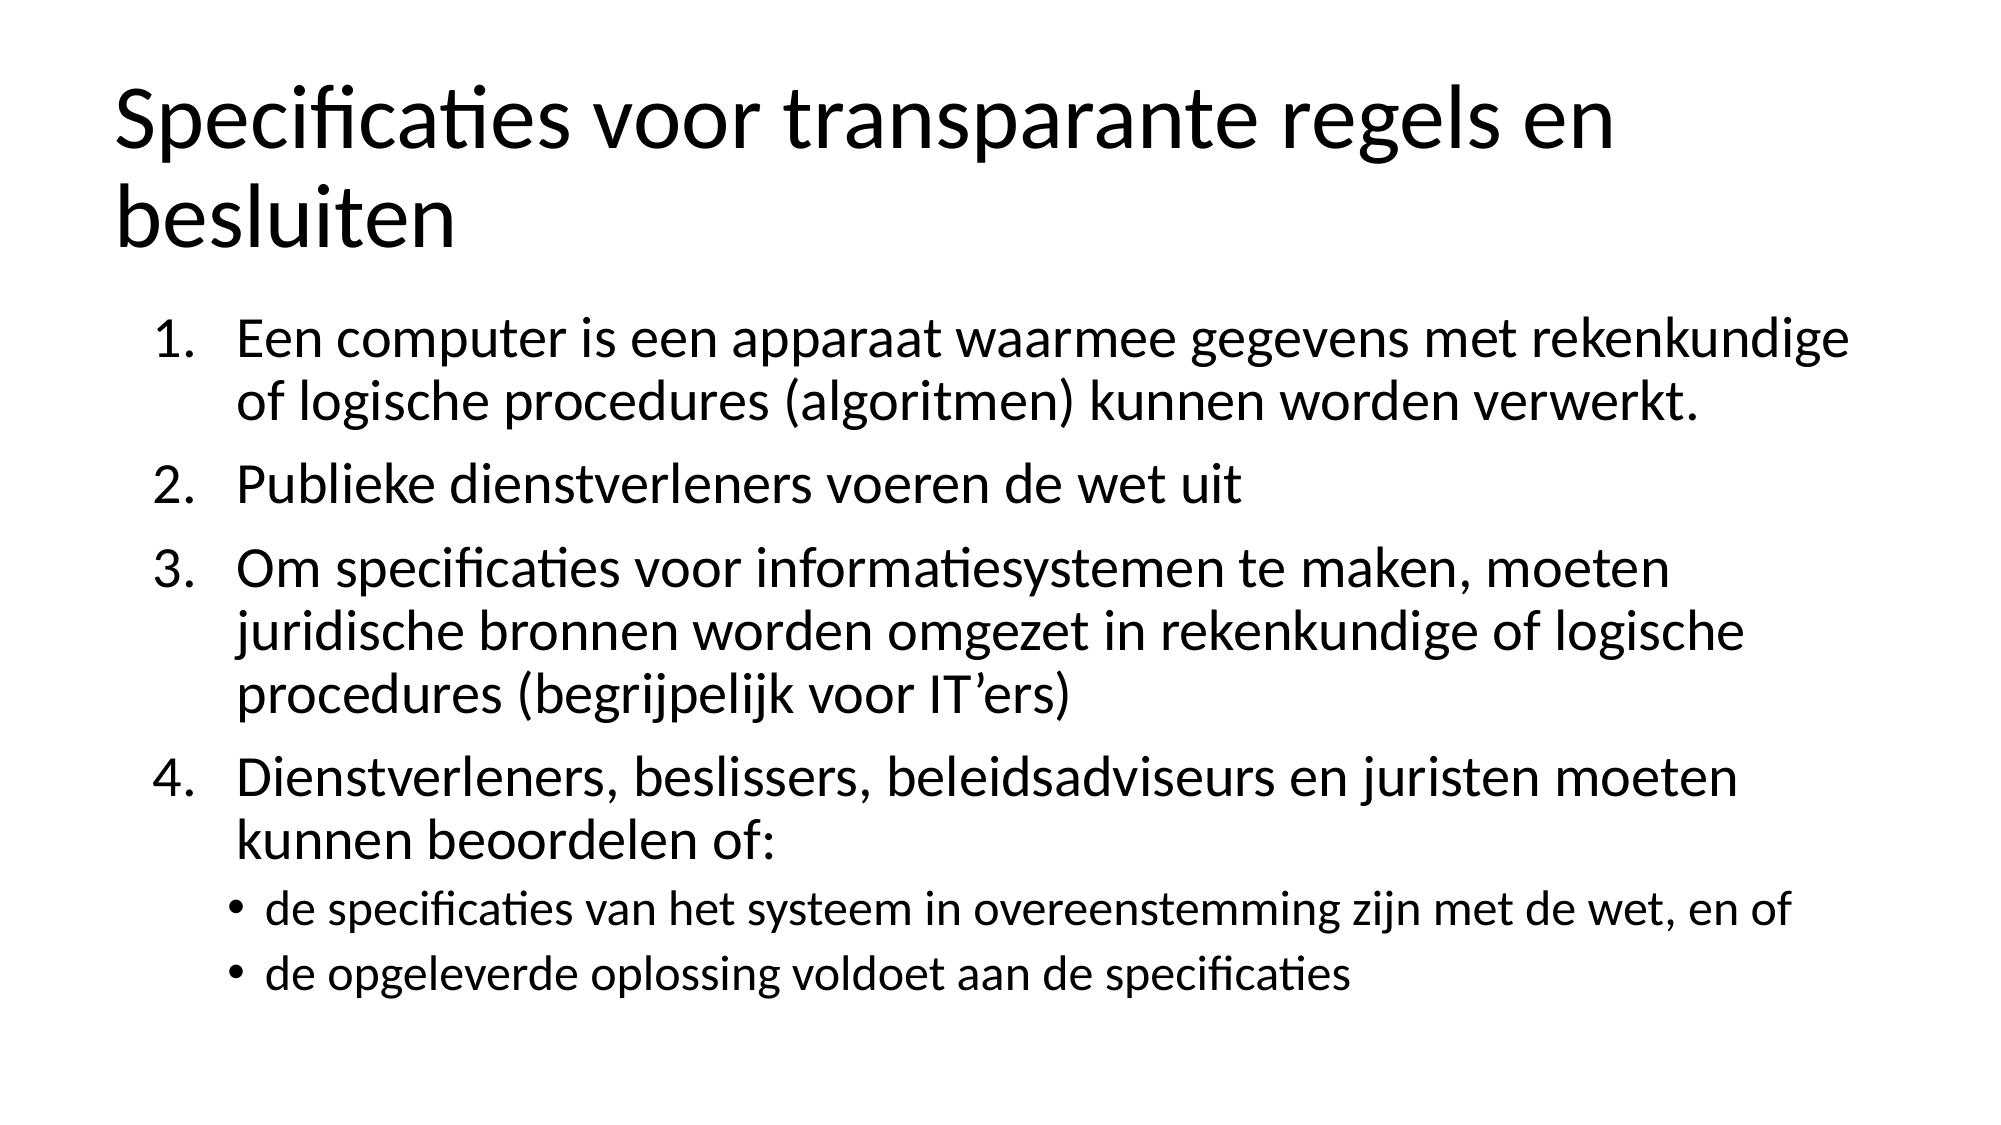

# Specificaties voor transparante regels en besluiten
Een computer is een apparaat waarmee gegevens met rekenkundige of logische procedures (algoritmen) kunnen worden verwerkt.
Publieke dienstverleners voeren de wet uit
Om specificaties voor informatiesystemen te maken, moeten juridische bronnen worden omgezet in rekenkundige of logische procedures (begrijpelijk voor IT’ers)
Dienstverleners, beslissers, beleidsadviseurs en juristen moeten kunnen beoordelen of:
de specificaties van het systeem in overeenstemming zijn met de wet, en of
de opgeleverde oplossing voldoet aan de specificaties